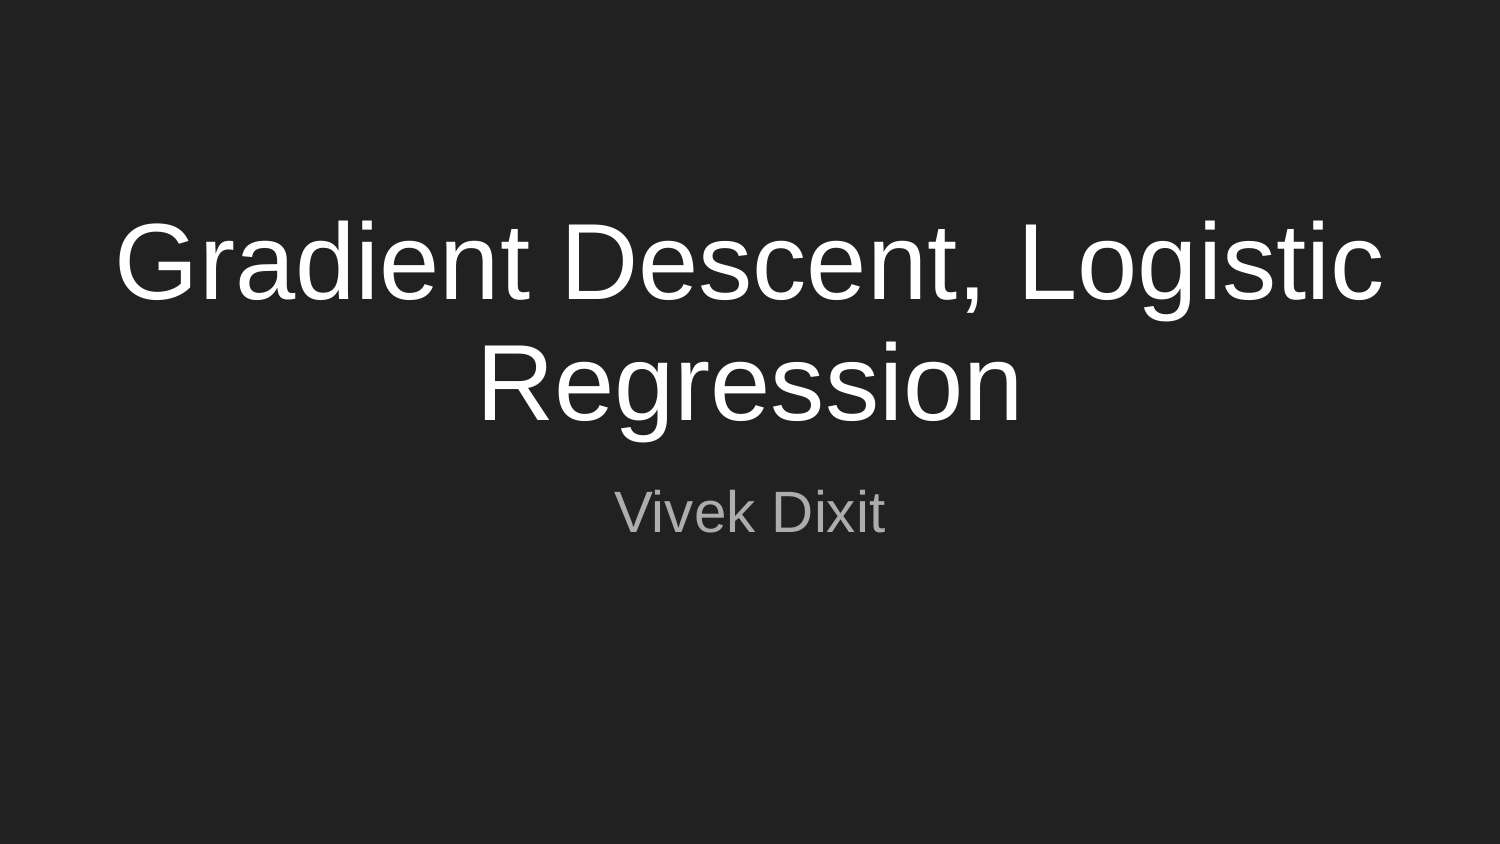

# Gradient Descent, Logistic Regression
Vivek Dixit